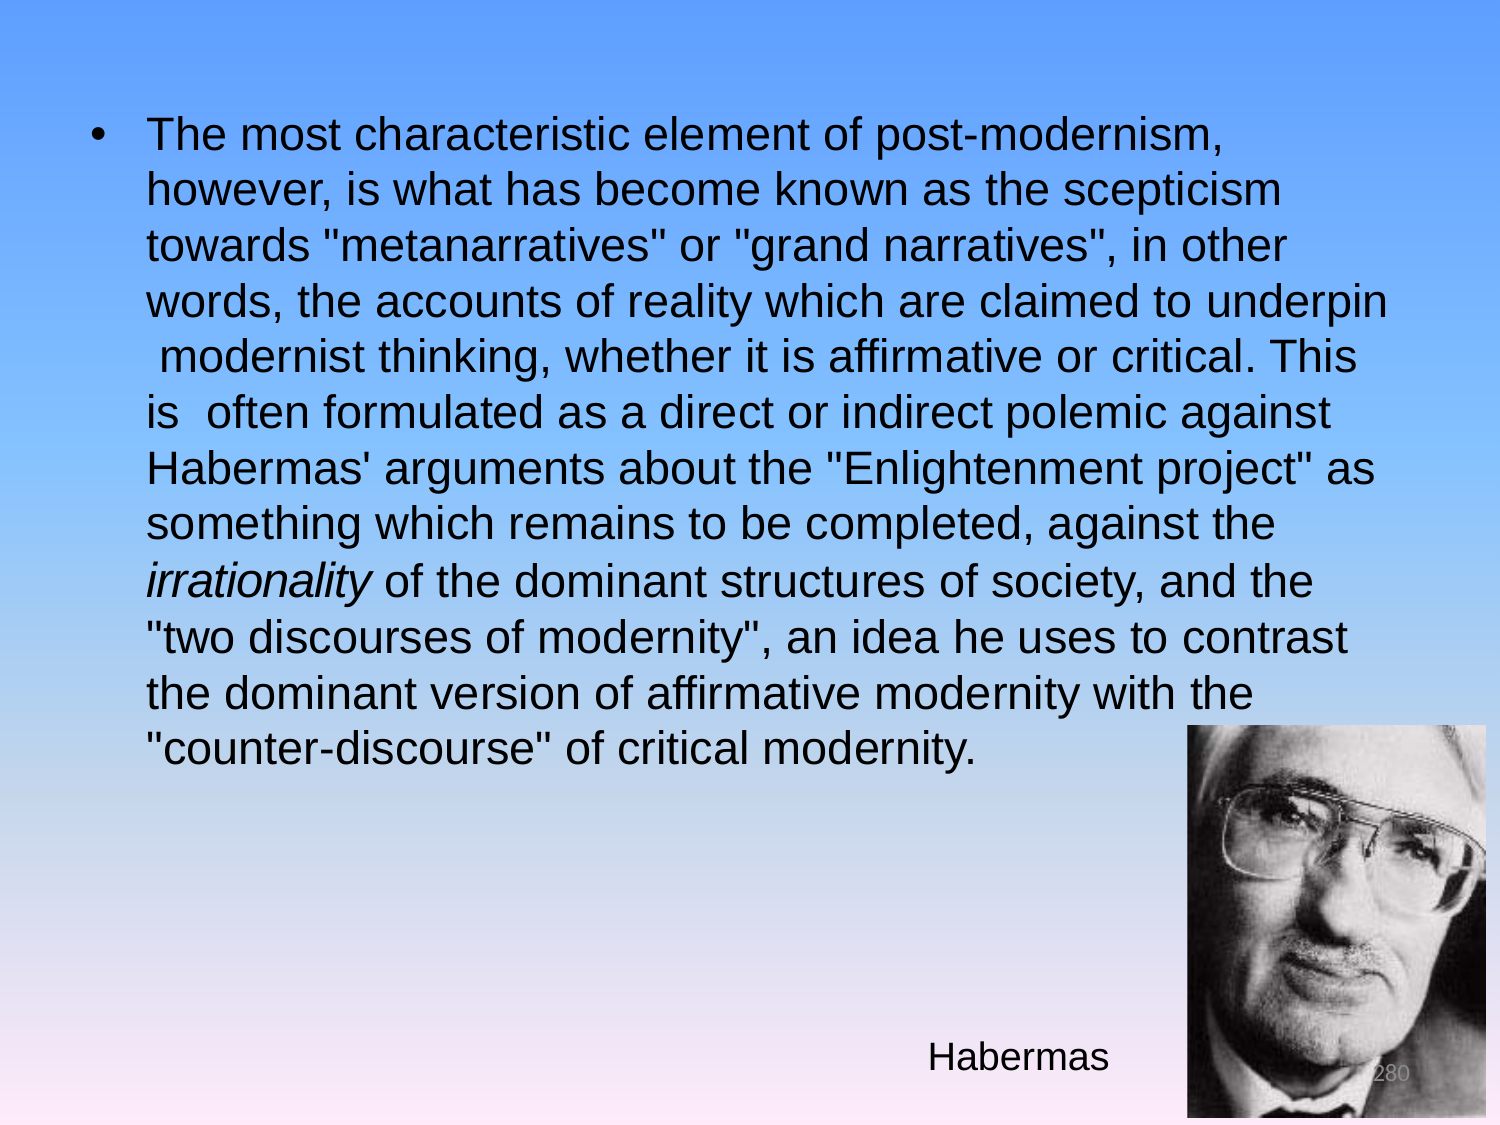

The most characteristic element of post-modernism,  however, is what has become known as the scepticism  towards "metanarratives" or "grand narratives", in other  words, the accounts of reality which are claimed to underpin  modernist thinking, whether it is affirmative or critical. This is  often formulated as a direct or indirect polemic against  Habermas' arguments about the "Enlightenment project" as  something which remains to be completed, against the  irrationality of the dominant structures of society, and the  "two discourses of modernity", an idea he uses to contrast  the dominant version of affirmative modernity with the  "counter-discourse" of critical modernity.

Habermas
280